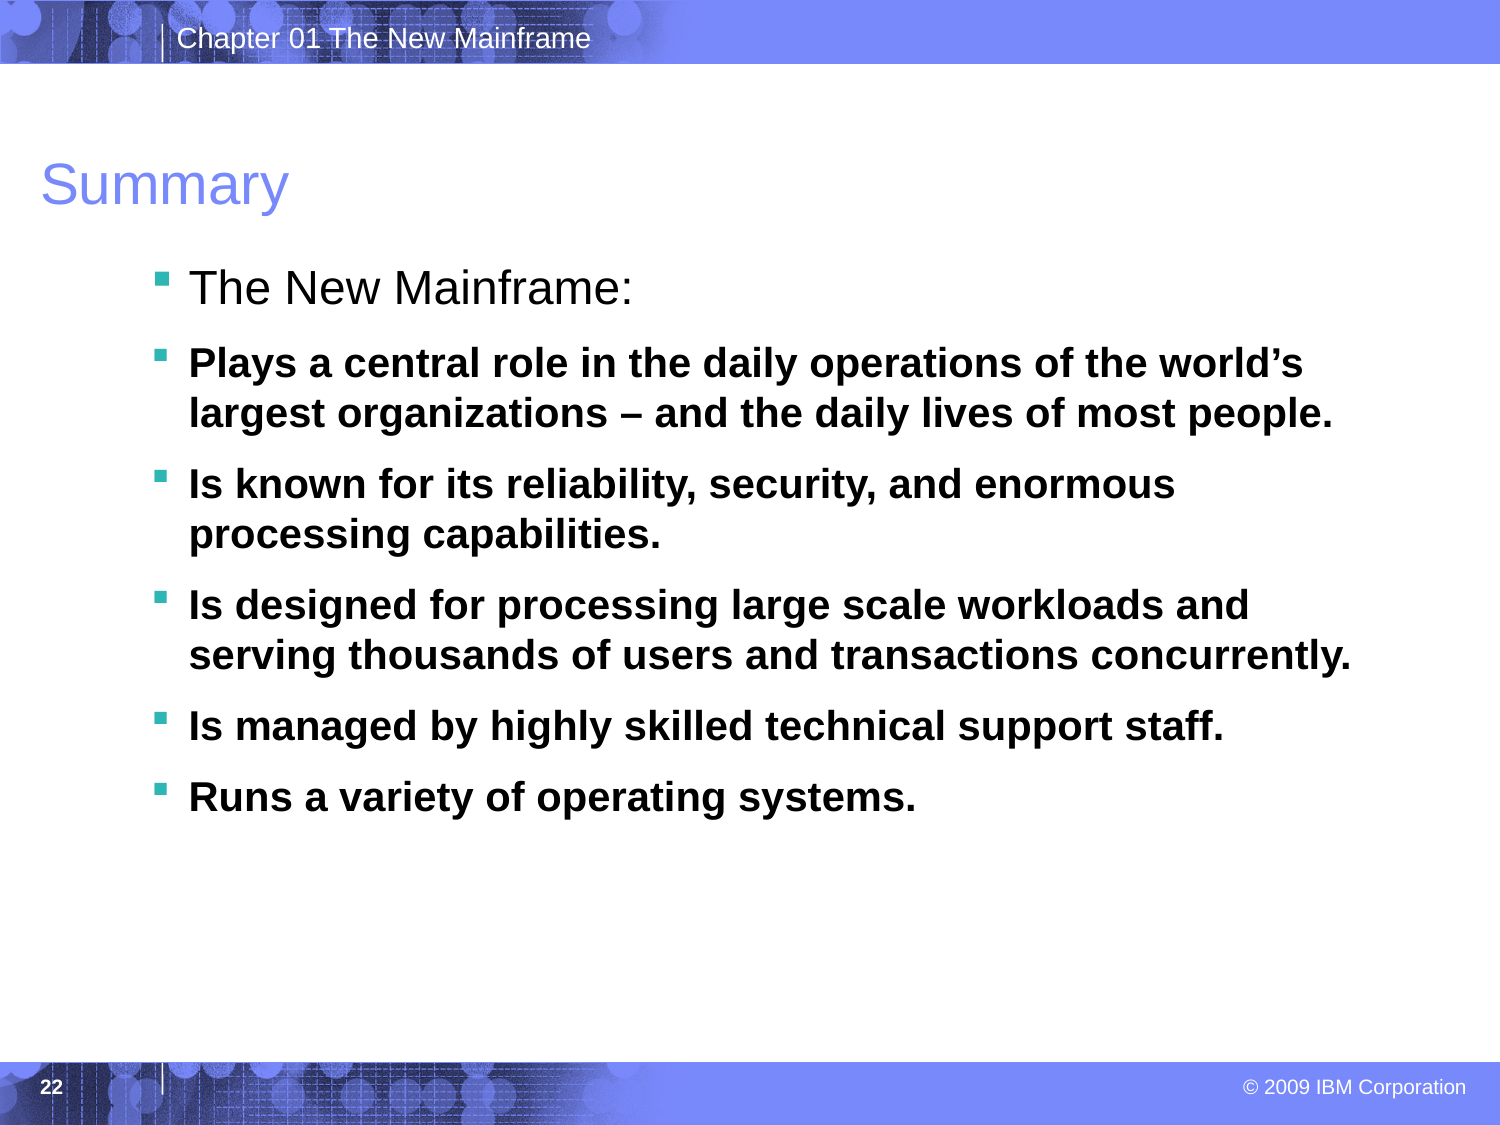

# Summary
The New Mainframe:
Plays a central role in the daily operations of the world’s largest organizations – and the daily lives of most people.
Is known for its reliability, security, and enormous processing capabilities.
Is designed for processing large scale workloads and serving thousands of users and transactions concurrently.
Is managed by highly skilled technical support staff.
Runs a variety of operating systems.

22